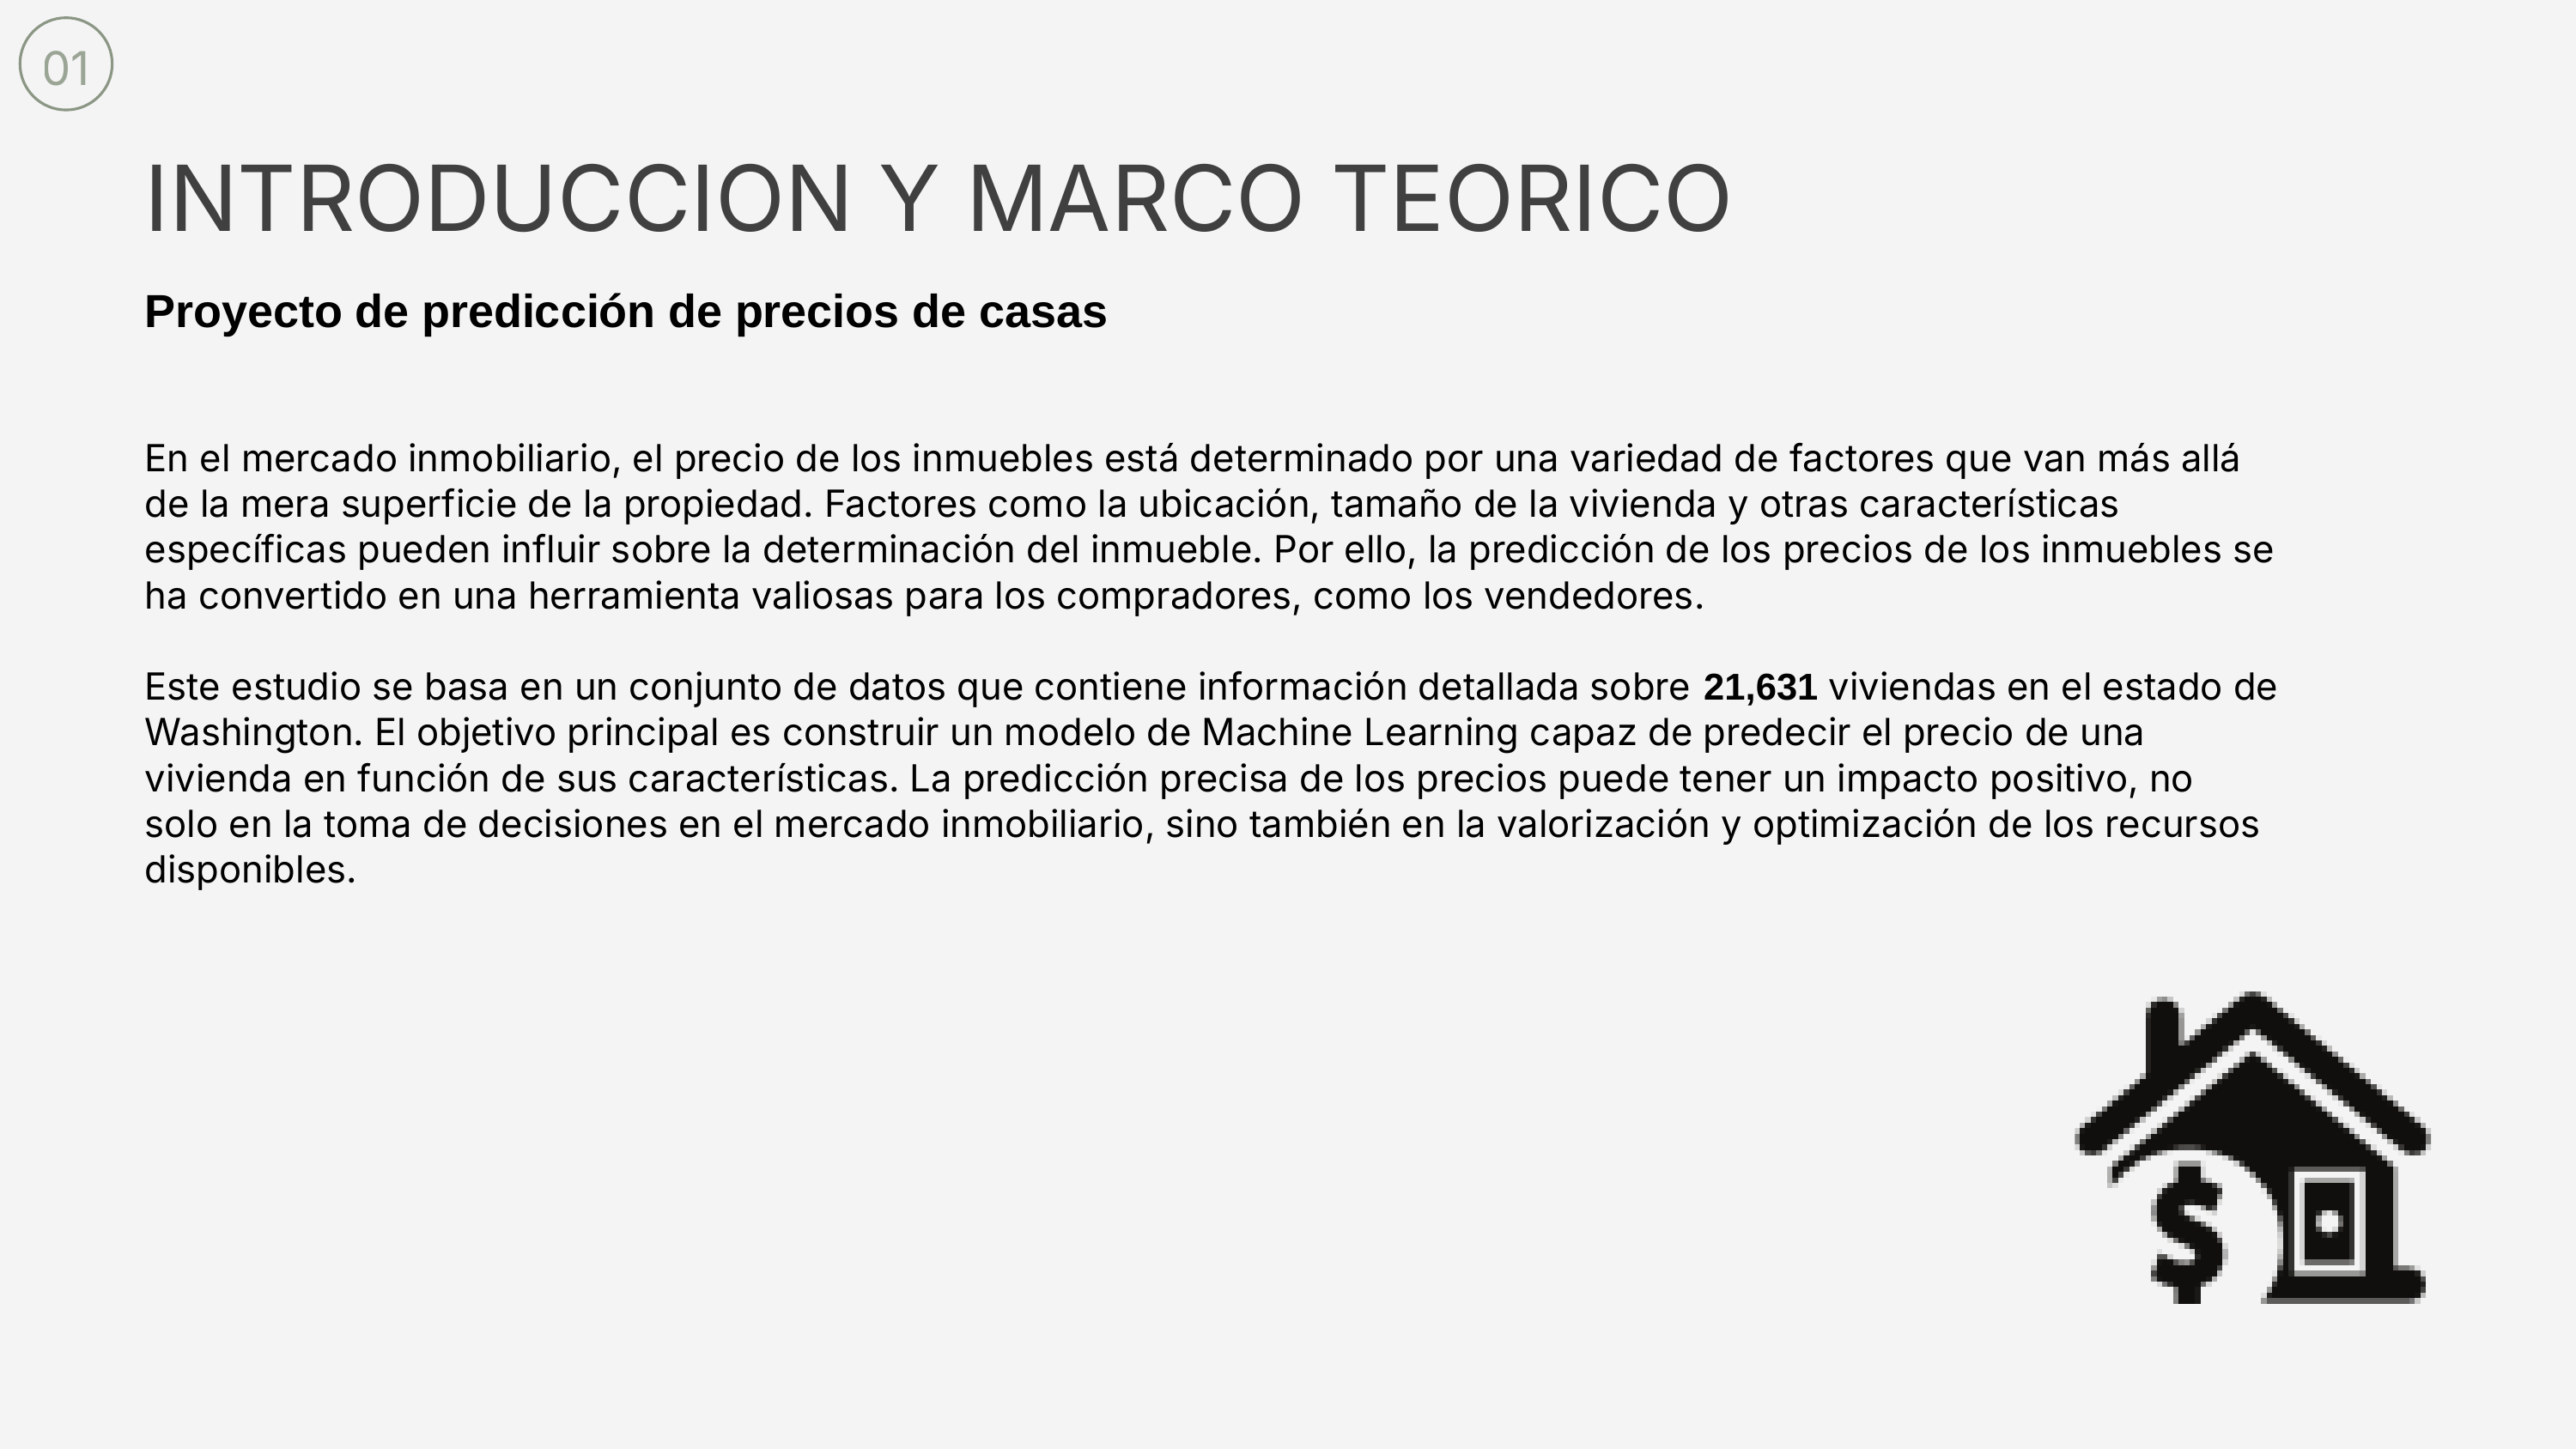

01
INTRODUCCION Y MARCO TEORICO
Proyecto de predicción de precios de casas
En el mercado inmobiliario, el precio de los inmuebles está determinado por una variedad de factores que van más allá de la mera superficie de la propiedad. Factores como la ubicación, tamaño de la vivienda y otras características específicas pueden influir sobre la determinación del inmueble. Por ello, la predicción de los precios de los inmuebles se ha convertido en una herramienta valiosas para los compradores, como los vendedores.

Este estudio se basa en un conjunto de datos que contiene información detallada sobre 21,631 viviendas en el estado de Washington. El objetivo principal es construir un modelo de Machine Learning capaz de predecir el precio de una vivienda en función de sus características. La predicción precisa de los precios puede tener un impacto positivo, no solo en la toma de decisiones en el mercado inmobiliario, sino también en la valorización y optimización de los recursos disponibles.